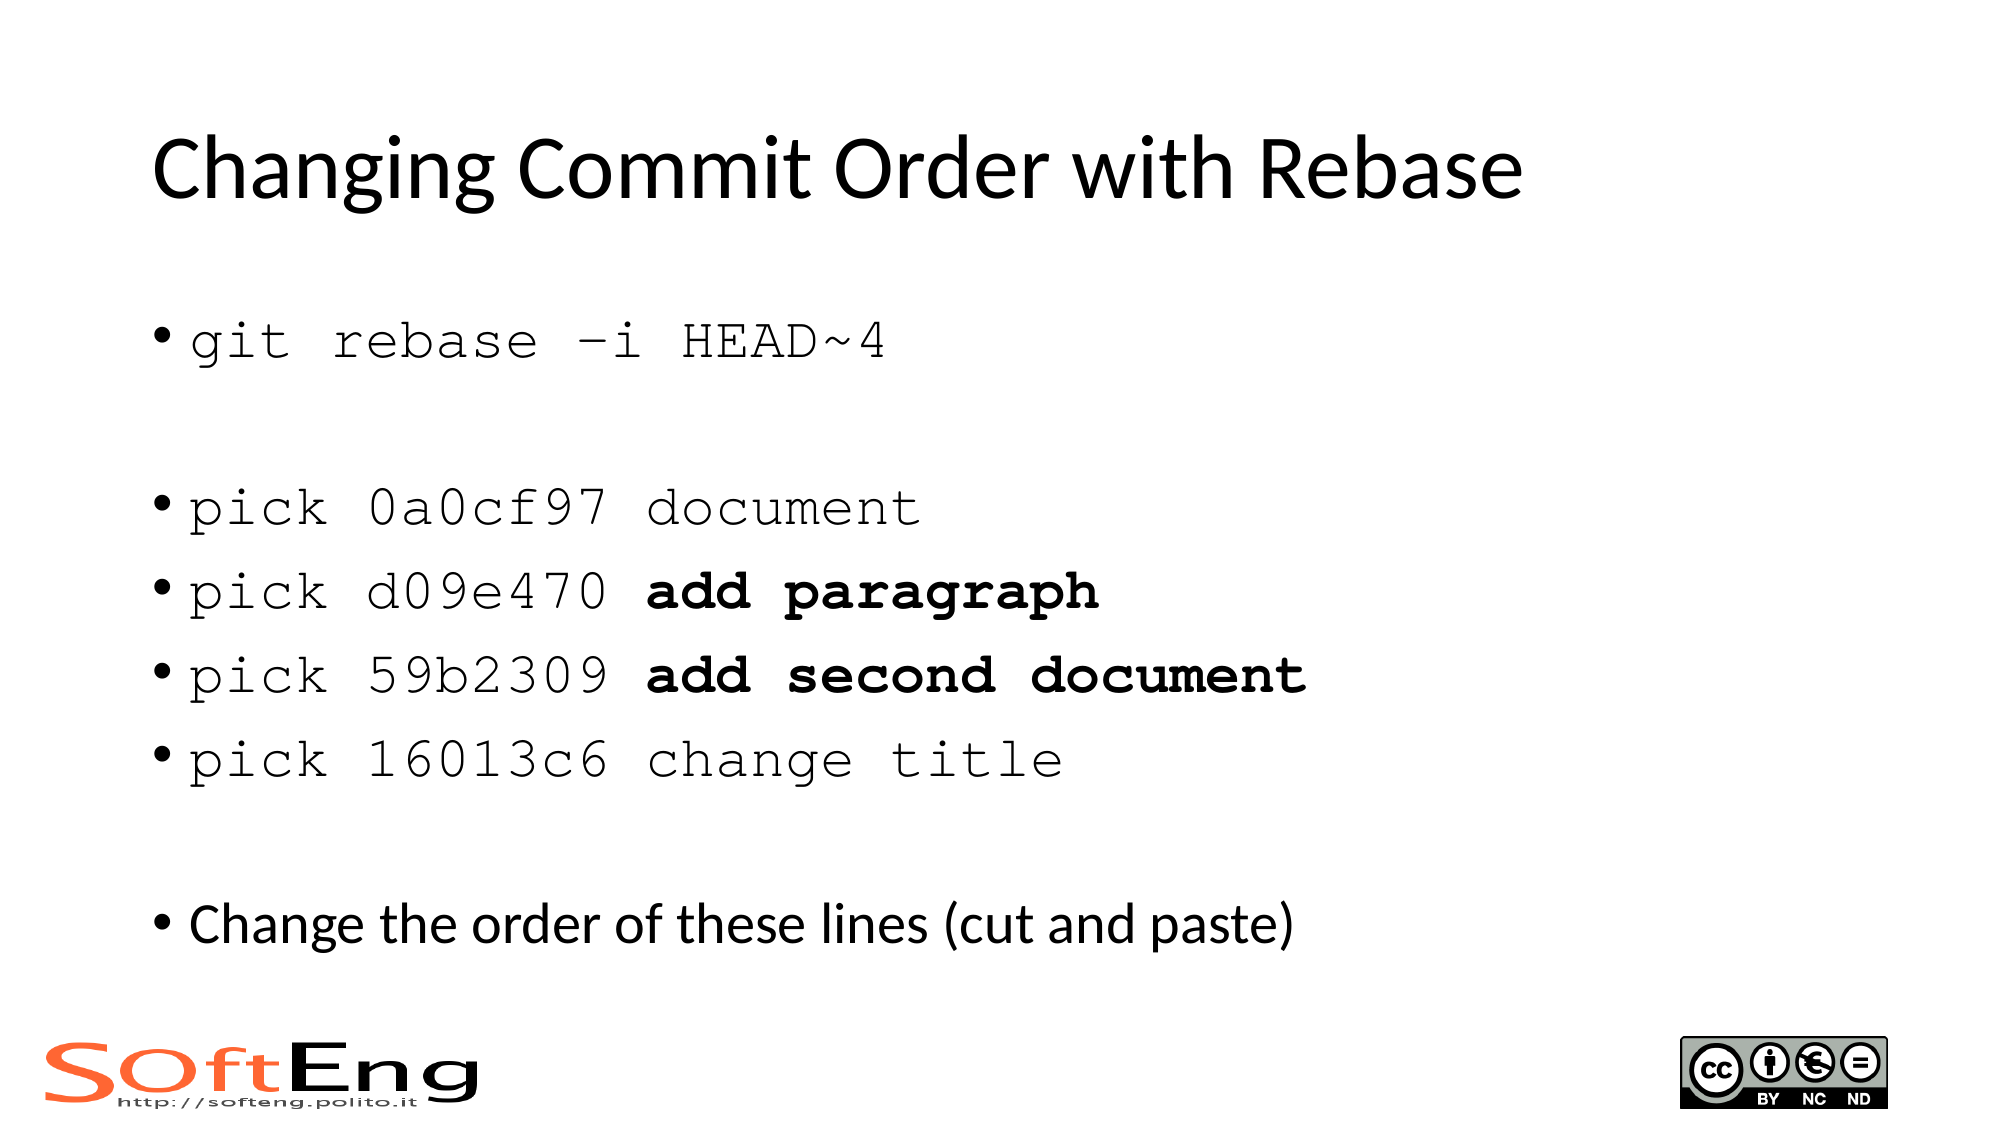

# Changing Commit Order with Rebase
git rebase -i HEAD~4

pick 0a0cf97 document
pick d09e470 add paragraph
pick 59b2309 add second document
pick 16013c6 change title

Change the order of these lines (cut and paste)